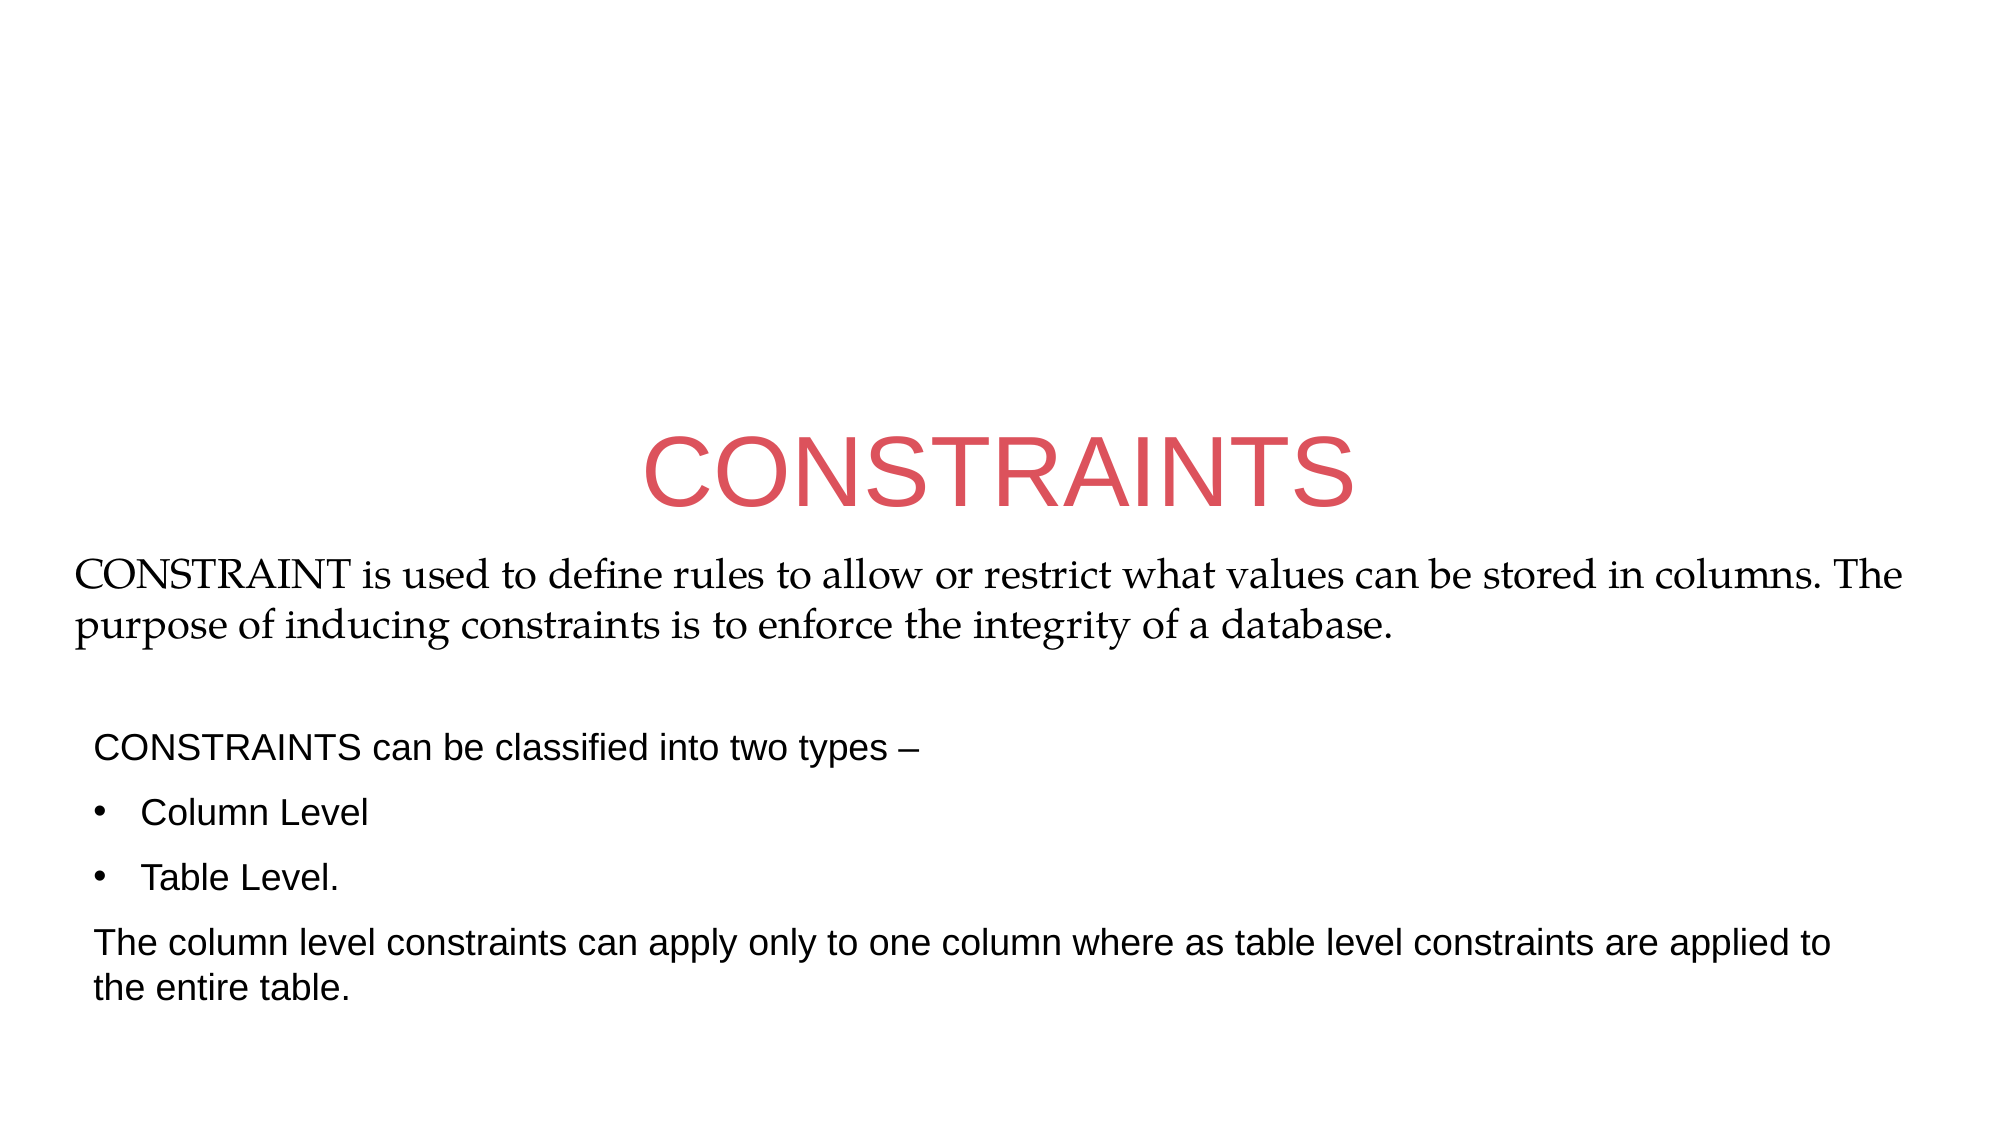

CONSTRAINTS
CONSTRAINT is used to define rules to allow or restrict what values can be stored in columns. The purpose of inducing constraints is to enforce the integrity of a database.
CONSTRAINTS can be classified into two types –

Column Level

Table Level.

The column level constraints can apply only to one column where as table level constraints are applied to the entire table.